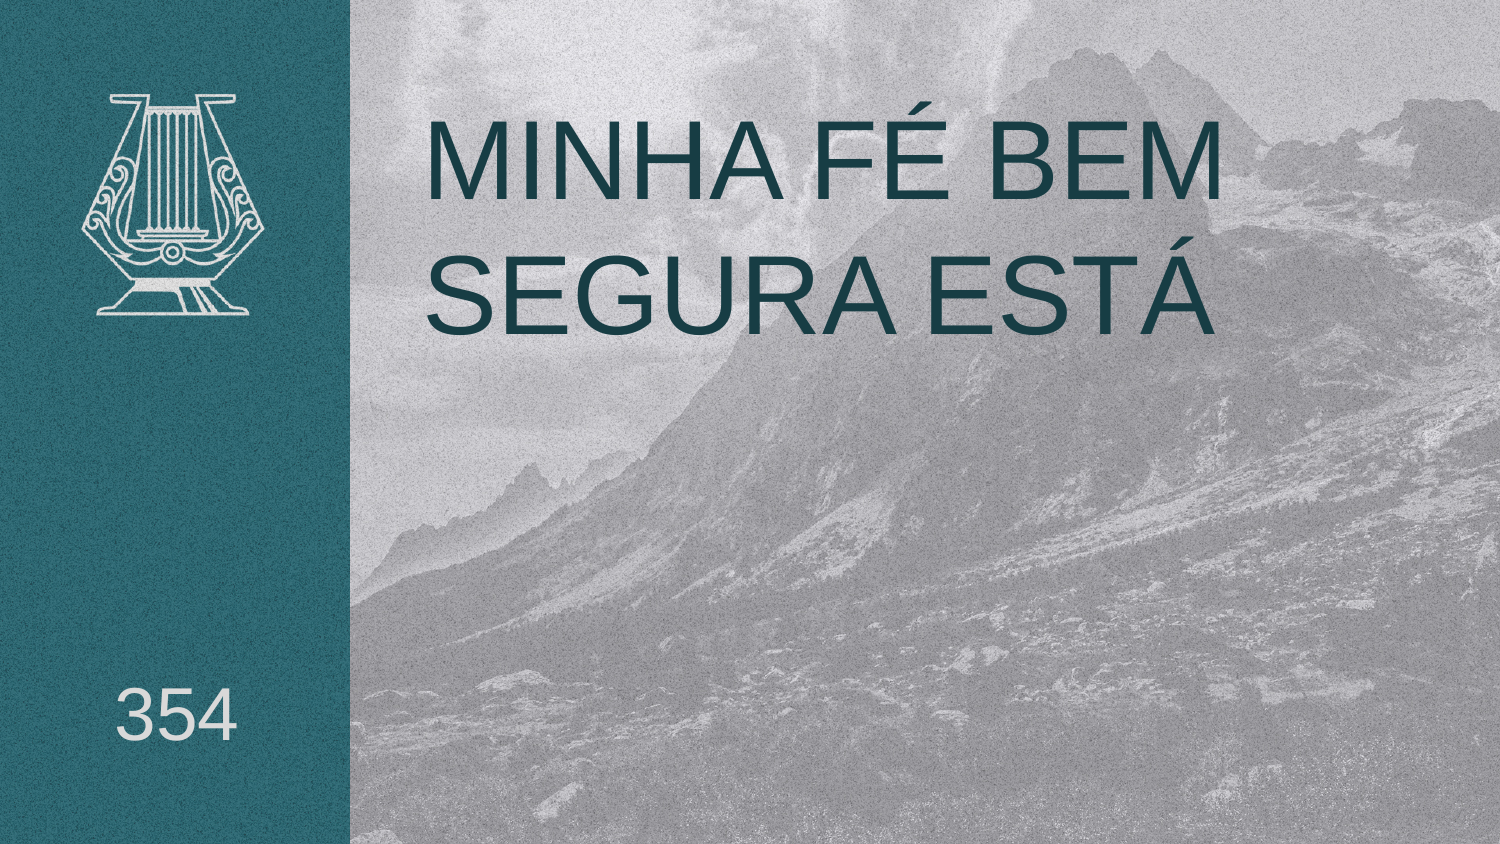

# MINHA FÉ BEM SEGURA ESTÁ
354